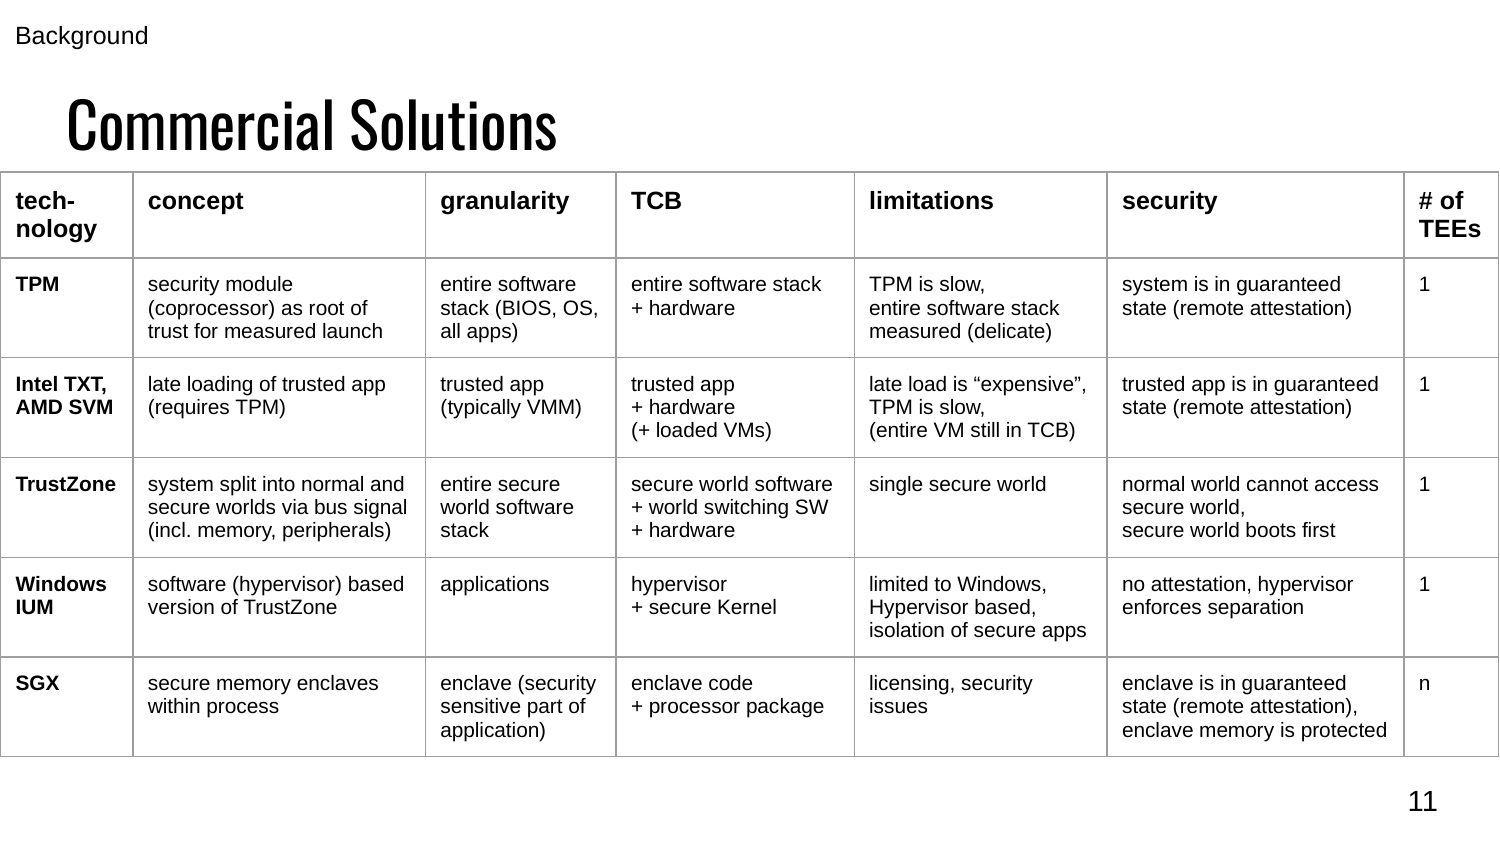

Background
# Commercial Solutions
| tech- nology | concept | granularity | TCB | limitations | security | # of TEEs |
| --- | --- | --- | --- | --- | --- | --- |
| TPM | security module (coprocessor) as root of trust for measured launch | entire software stack (BIOS, OS, all apps) | entire software stack + hardware | TPM is slow, entire software stack measured (delicate) | system is in guaranteed state (remote attestation) | 1 |
| Intel TXT, AMD SVM | late loading of trusted app (requires TPM) | trusted app (typically VMM) | trusted app + hardware (+ loaded VMs) | late load is “expensive”, TPM is slow, (entire VM still in TCB) | trusted app is in guaranteed state (remote attestation) | 1 |
| TrustZone | system split into normal and secure worlds via bus signal (incl. memory, peripherals) | entire secure world software stack | secure world software + world switching SW + hardware | single secure world | normal world cannot access secure world, secure world boots first | 1 |
| Windows IUM | software (hypervisor) based version of TrustZone | applications | hypervisor + secure Kernel | limited to Windows, Hypervisor based, isolation of secure apps | no attestation, hypervisor enforces separation | 1 |
| SGX | secure memory enclaves within process | enclave (security sensitive part of application) | enclave code + processor package | licensing, security issues | enclave is in guaranteed state (remote attestation), enclave memory is protected | n |
11